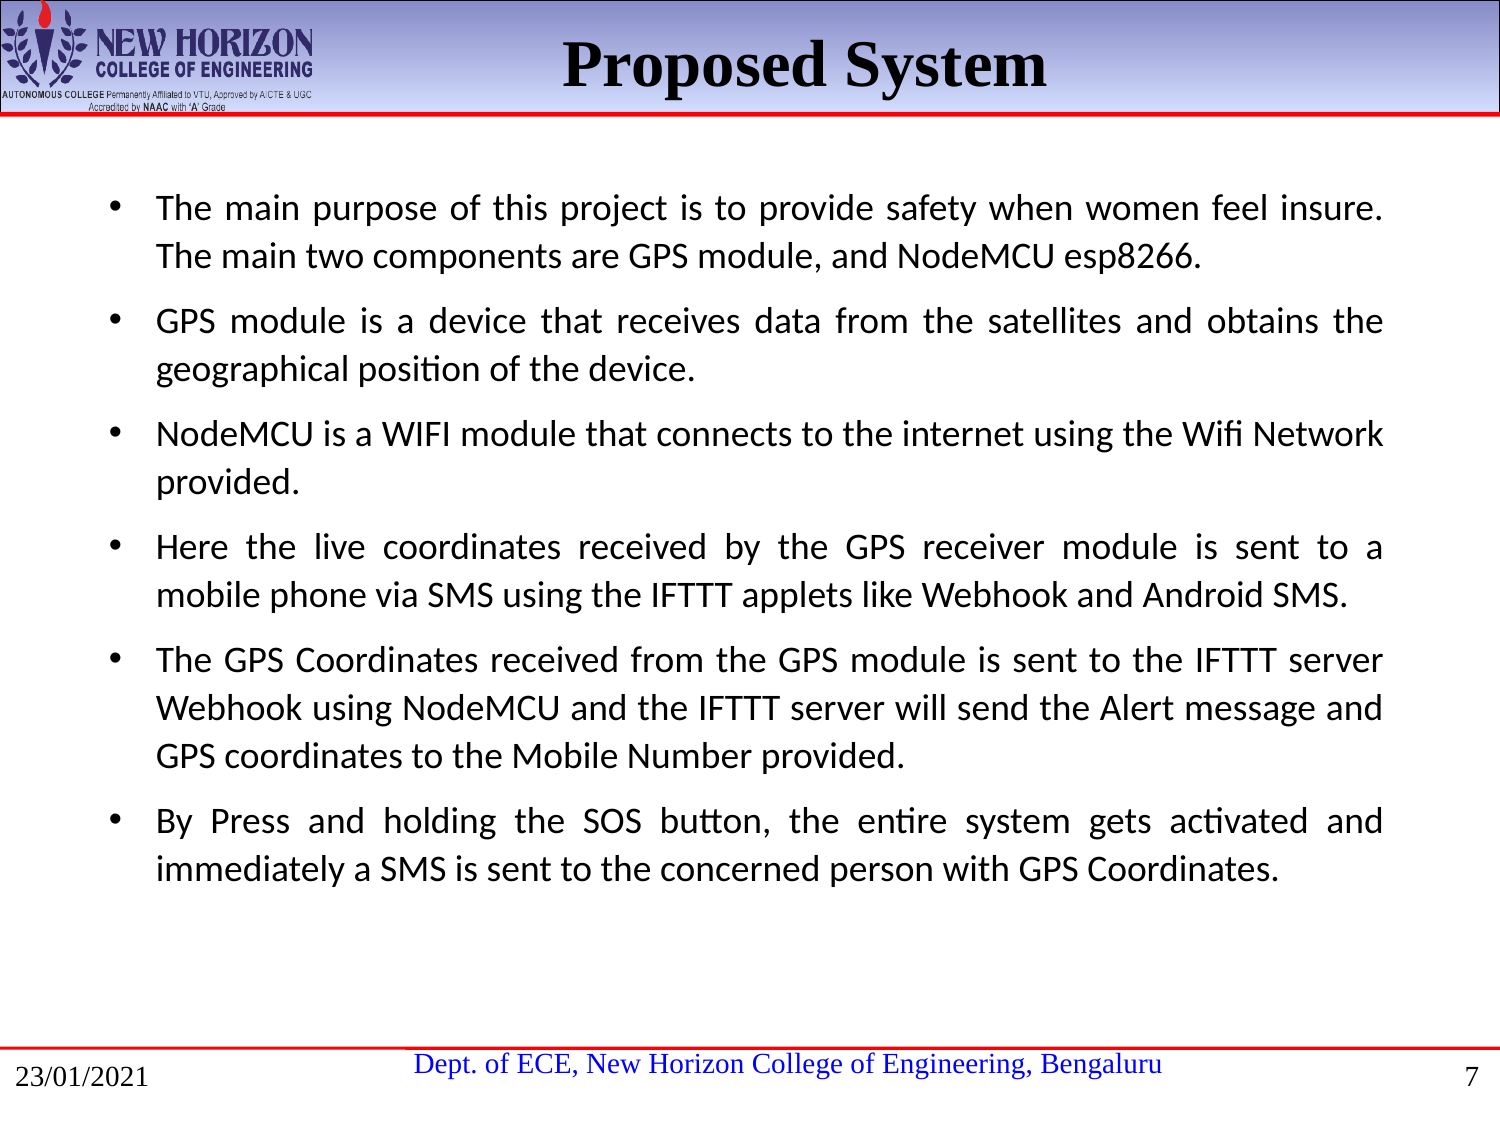

Proposed System
The main purpose of this project is to provide safety when women feel insure. The main two components are GPS module, and NodeMCU esp8266.
GPS module is a device that receives data from the satellites and obtains the geographical position of the device.
NodeMCU is a WIFI module that connects to the internet using the Wifi Network provided.
Here the live coordinates received by the GPS receiver module is sent to a mobile phone via SMS using the IFTTT applets like Webhook and Android SMS.
The GPS Coordinates received from the GPS module is sent to the IFTTT server Webhook using NodeMCU and the IFTTT server will send the Alert message and GPS coordinates to the Mobile Number provided.
By Press and holding the SOS button, the entire system gets activated and immediately a SMS is sent to the concerned person with GPS Coordinates.
23/01/2021
7